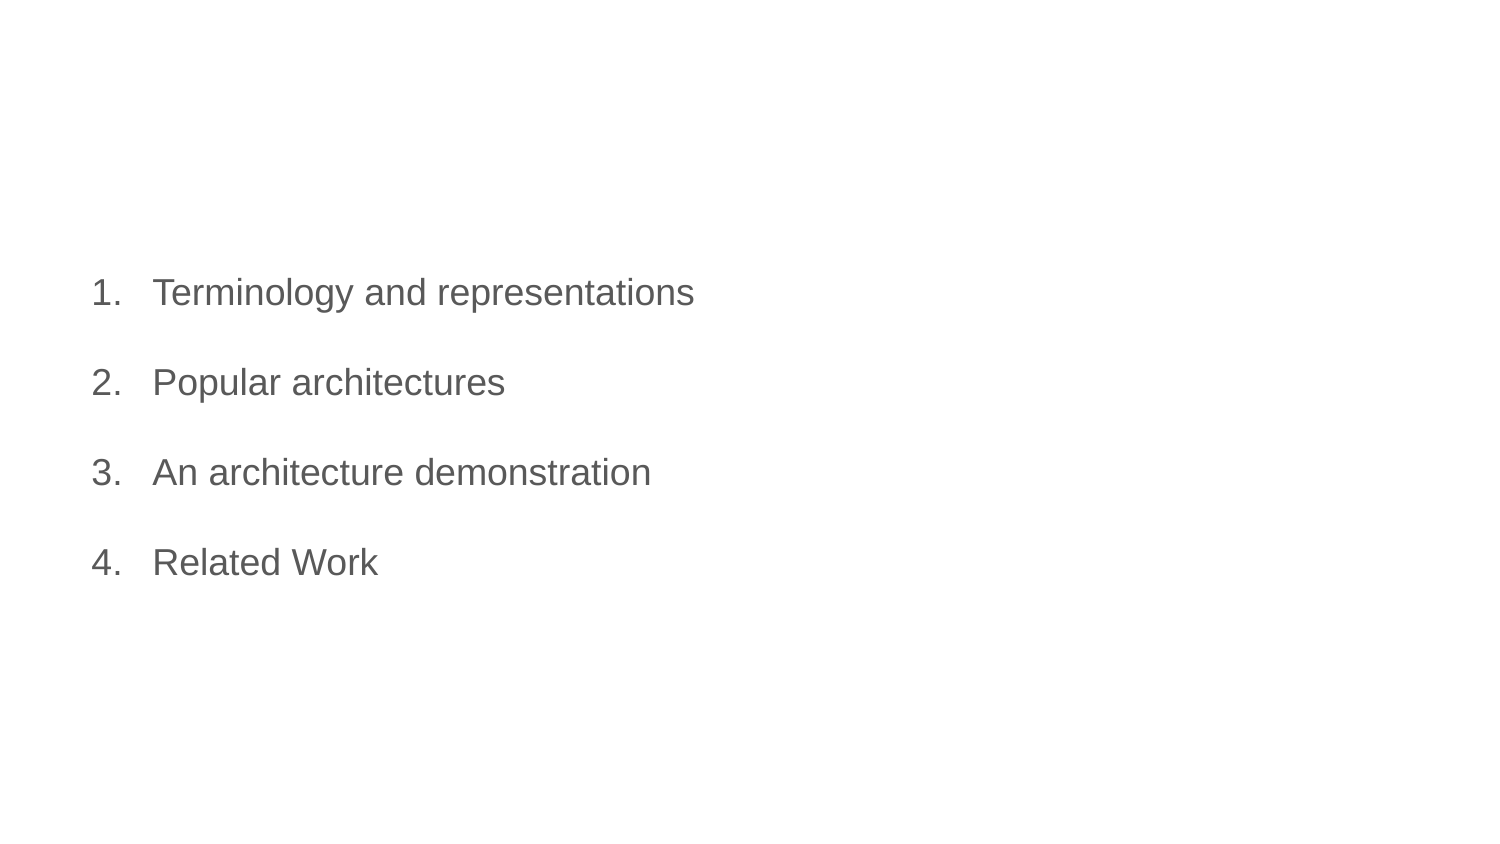

# Today’s Focus
Terminology and representations
Popular architectures
An architecture demonstration
Related Work